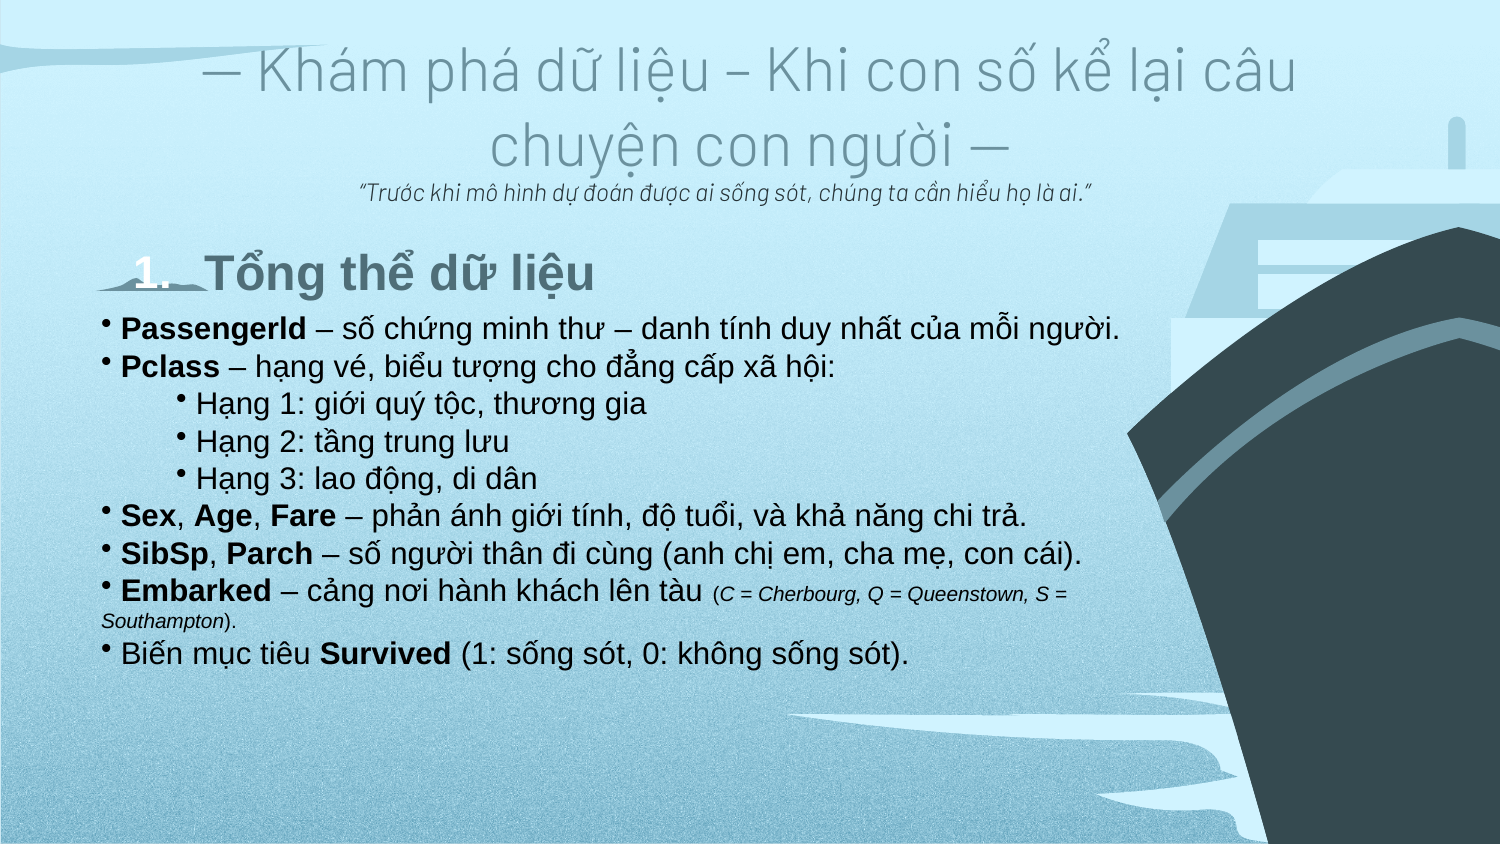

— Khám phá dữ liệu – Khi con số kể lại câu chuyện con người —

“Trước khi mô hình dự đoán được ai sống sót, chúng ta cần hiểu họ là ai.”
Tổng thể dữ liệu
# 1.

 Passengerld – số chứng minh thư – danh tính duy nhất của mỗi người.
 Pclass – hạng vé, biểu tượng cho đẳng cấp xã hội:
 Hạng 1: giới quý tộc, thương gia
 Hạng 2: tầng trung lưu
 Hạng 3: lao động, di dân
 Sex, Age, Fare – phản ánh giới tính, độ tuổi, và khả năng chi trả.
 SibSp, Parch – số người thân đi cùng (anh chị em, cha mẹ, con cái).
 Embarked – cảng nơi hành khách lên tàu (C = Cherbourg, Q = Queenstown, S = Southampton).
 Biến mục tiêu Survived (1: sống sót, 0: không sống sót).